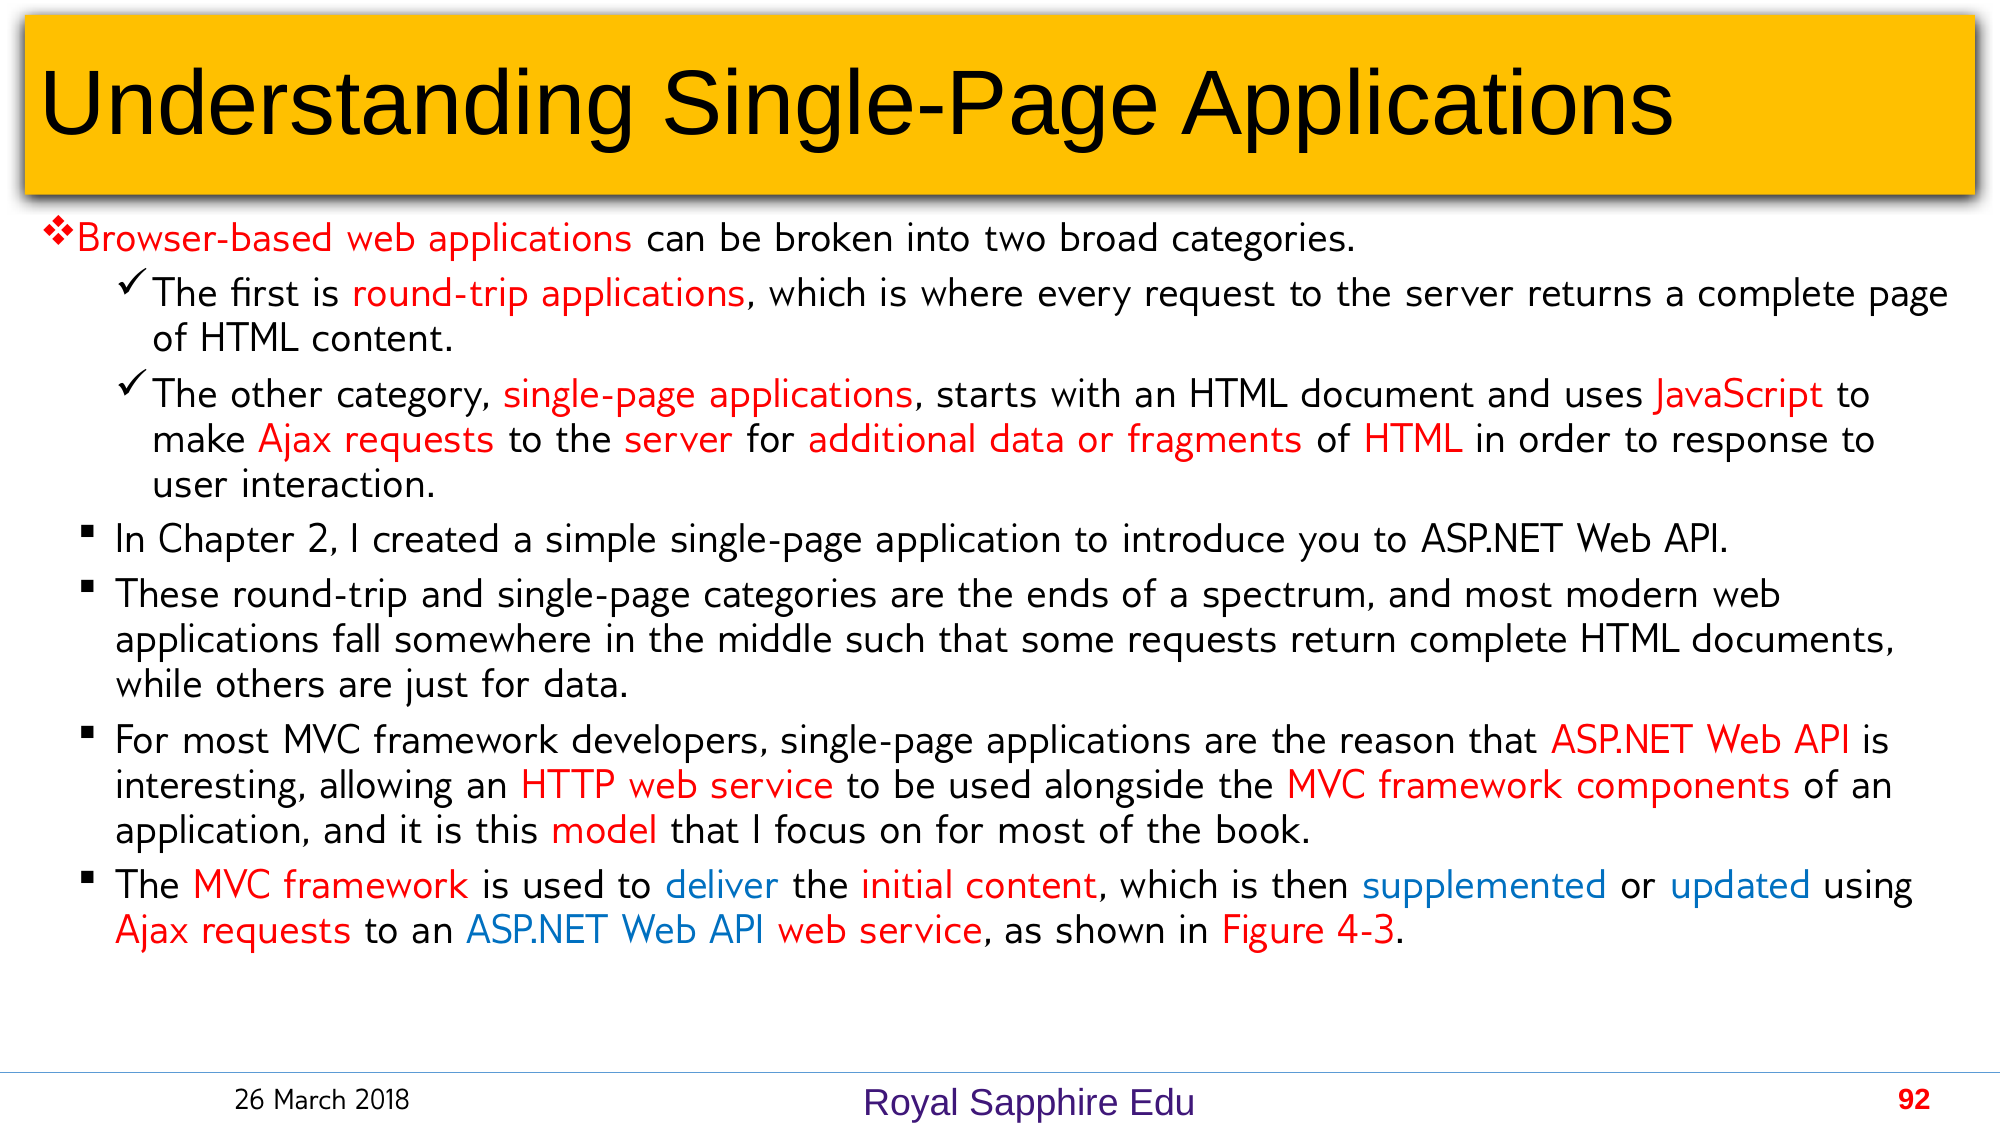

# Understanding Single-Page Applications
Browser-based web applications can be broken into two broad categories.
The first is round-trip applications, which is where every request to the server returns a complete page of HTML content.
The other category, single-page applications, starts with an HTML document and uses JavaScript to make Ajax requests to the server for additional data or fragments of HTML in order to response to user interaction.
In Chapter 2, I created a simple single-page application to introduce you to ASP.NET Web API.
These round-trip and single-page categories are the ends of a spectrum, and most modern web applications fall somewhere in the middle such that some requests return complete HTML documents, while others are just for data.
For most MVC framework developers, single-page applications are the reason that ASP.NET Web API is interesting, allowing an HTTP web service to be used alongside the MVC framework components of an application, and it is this model that I focus on for most of the book.
The MVC framework is used to deliver the initial content, which is then supplemented or updated using Ajax requests to an ASP.NET Web API web service, as shown in Figure 4-3.
26 March 2018
92